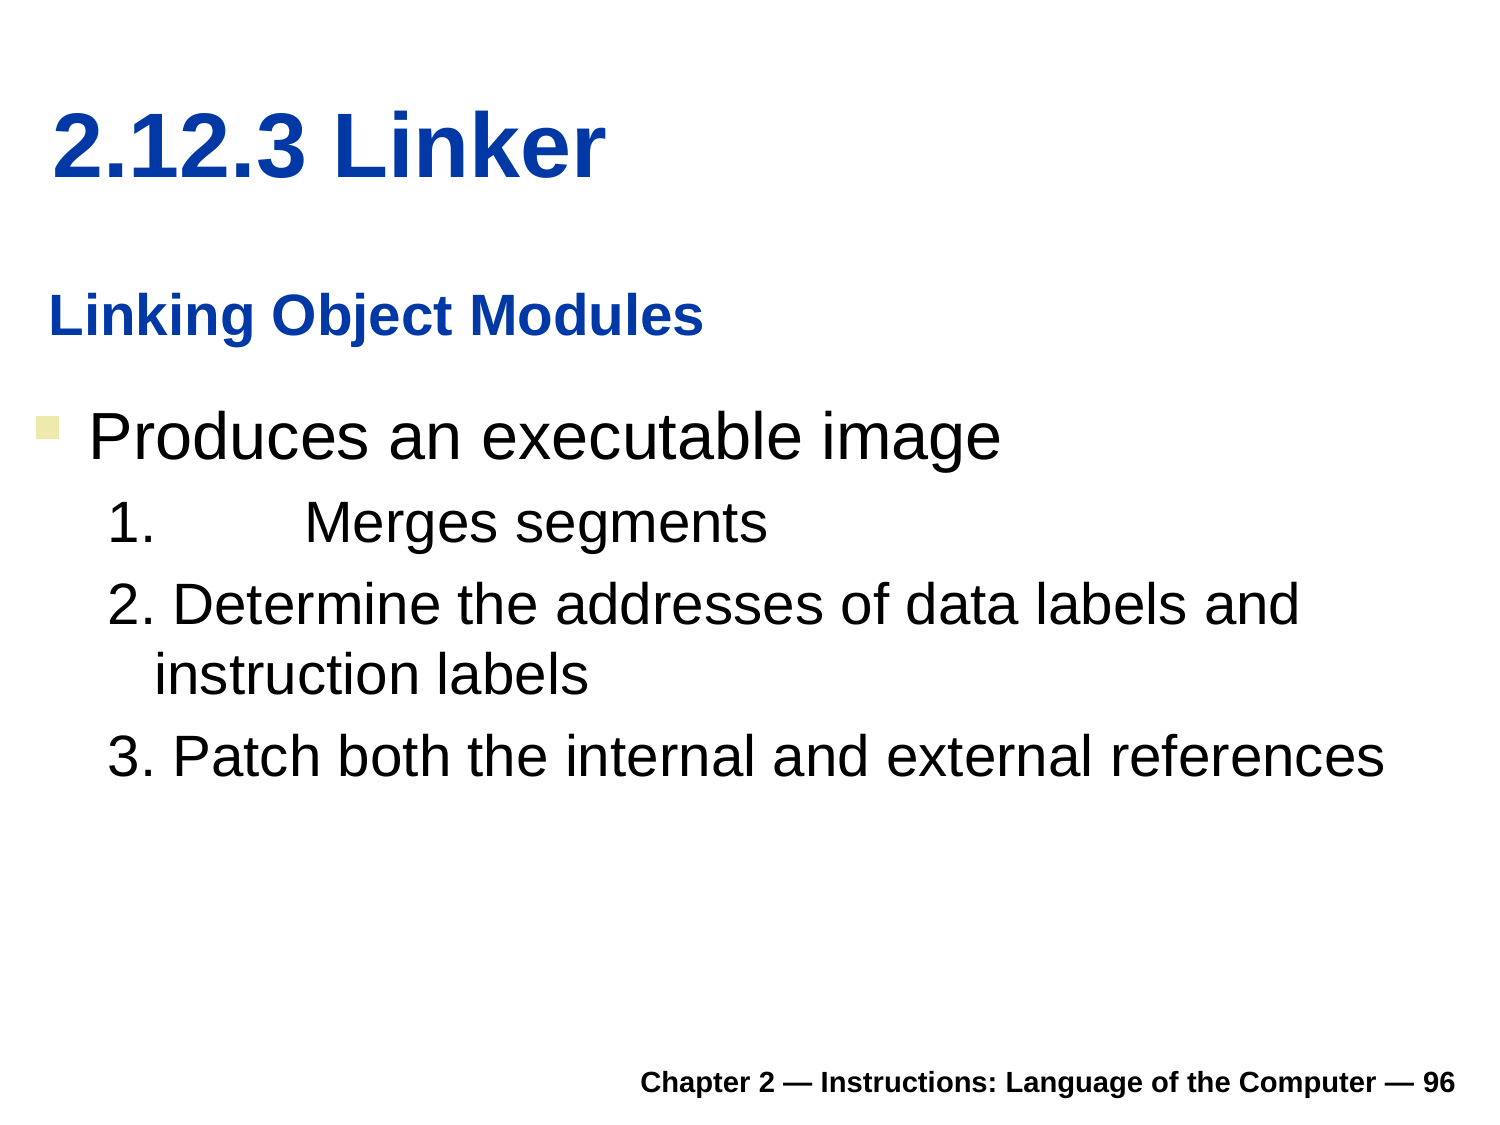

2.12.3 Linker
# Linking Object Modules
Produces an executable image
1.	Merges segments
2. Determine the addresses of data labels and instruction labels
3. Patch both the internal and external references
Chapter 2 — Instructions: Language of the Computer — 96